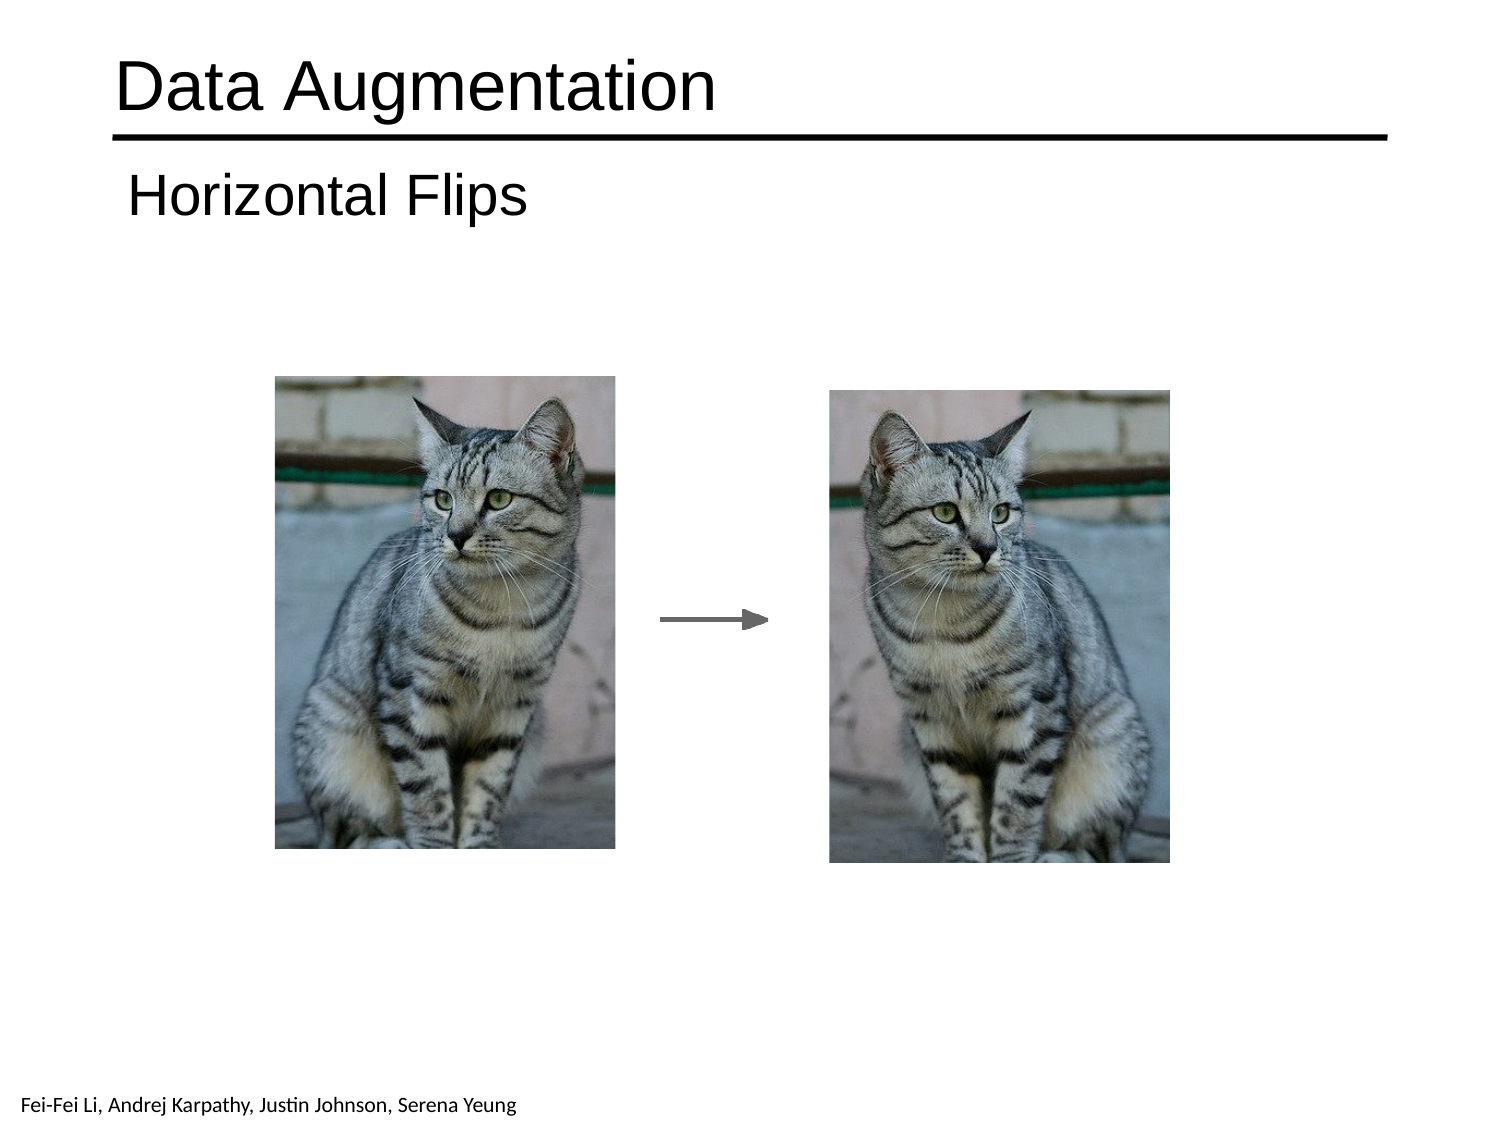

# Data Augmentation
Horizontal Flips

Fei-Fei Li & Justin Johnson & Serena Yeung	Lecture 7 -	April 24, 2018
Fei-Fei Li & Justin Johnson & Serena Yeung
April 24, 2018
Lecture 7 - 42
Fei-Fei Li, Andrej Karpathy, Justin Johnson, Serena Yeung